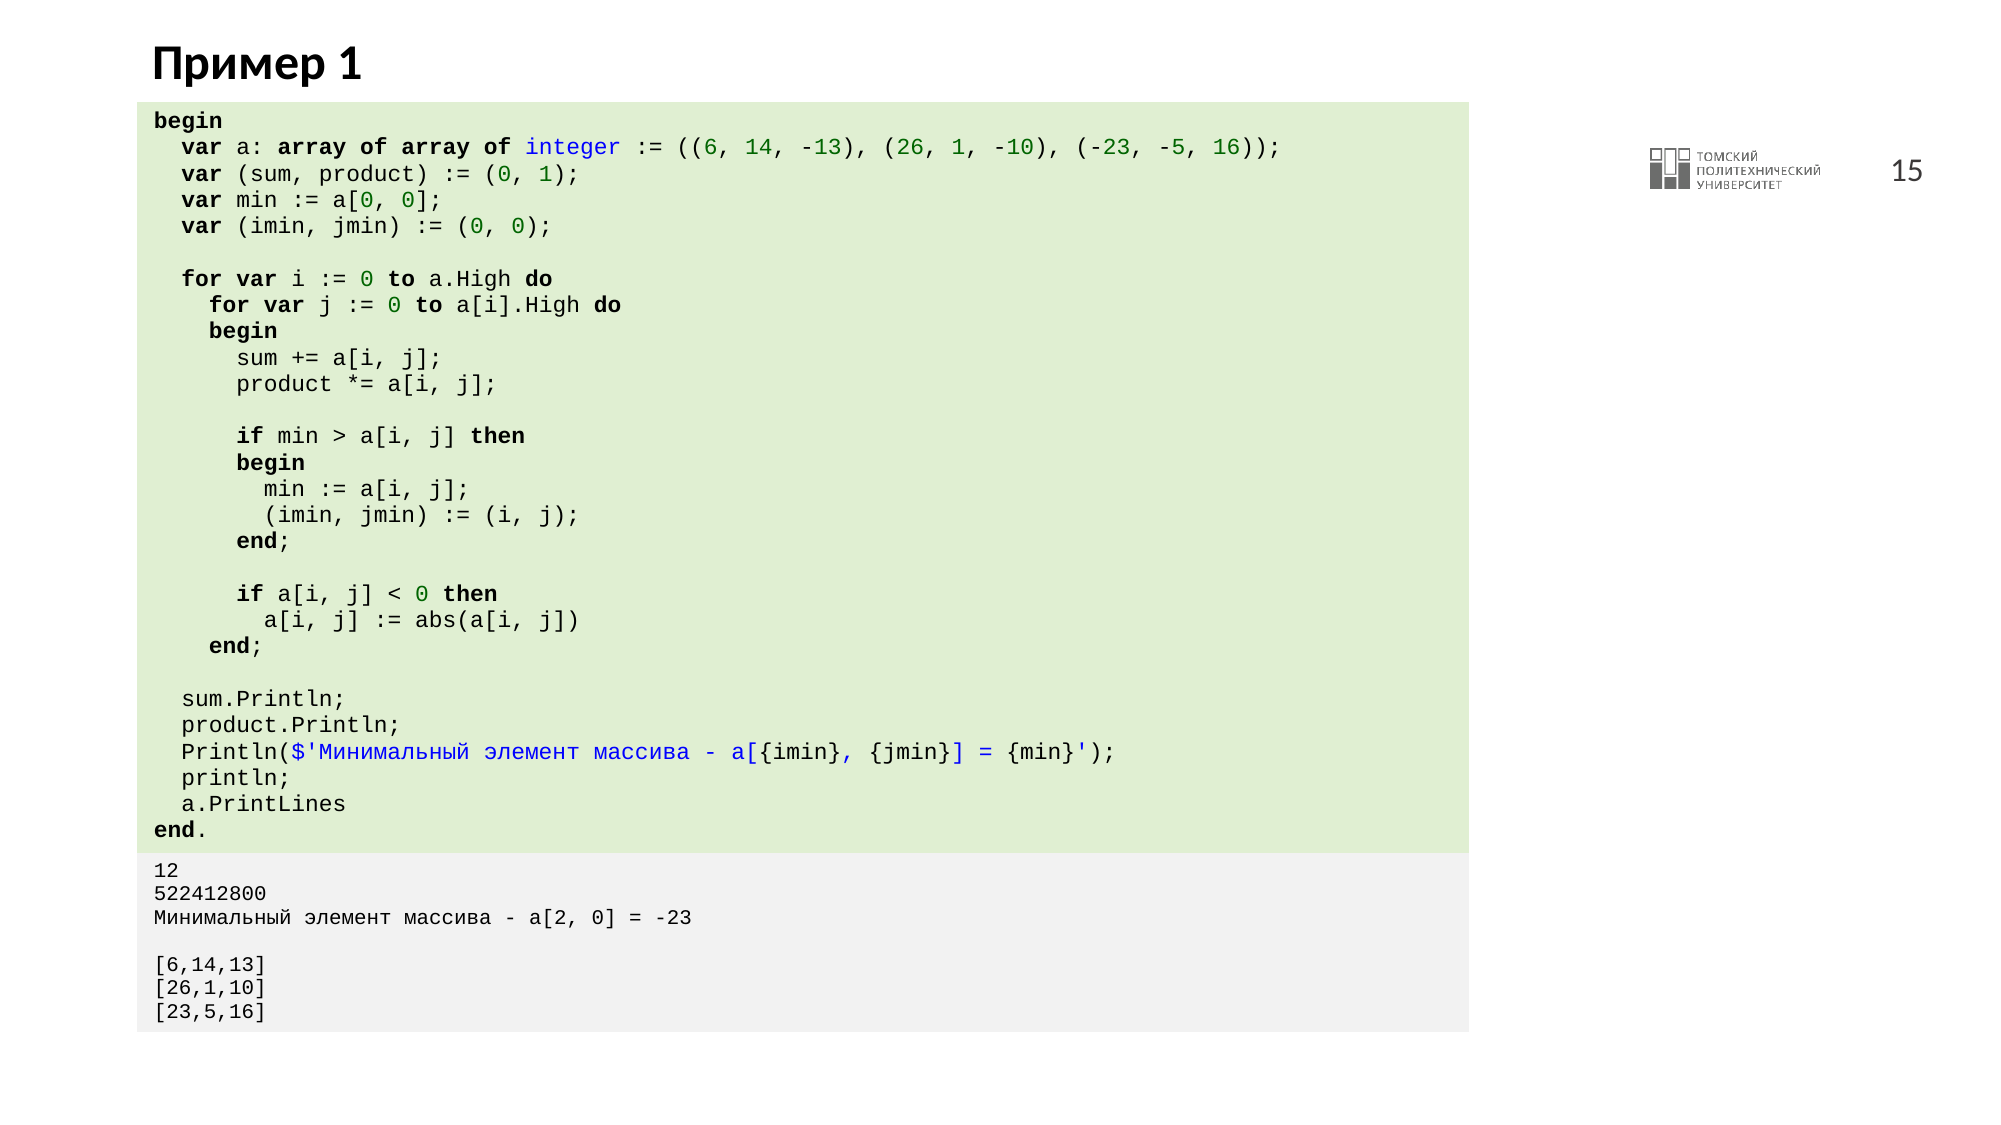

# Пример 1
| begin var a: array of array of integer := ((6, 14, -13), (26, 1, -10), (-23, -5, 16)); var (sum, product) := (0, 1); var min := a[0, 0]; var (imin, jmin) := (0, 0); for var i := 0 to a.High do for var j := 0 to a[i].High do begin sum += a[i, j]; product \*= a[i, j]; if min > a[i, j] then begin min := a[i, j]; (imin, jmin) := (i, j); end; if a[i, j] < 0 then a[i, j] := abs(a[i, j]) end; sum.Println; product.Println; Println($'Минимальный элемент массива - a[{imin}, {jmin}] = {min}'); println; a.PrintLines end. |
| --- |
| 12 522412800 Минимальный элемент массива - a[2, 0] = -23 [6,14,13] [26,1,10] [23,5,16] |